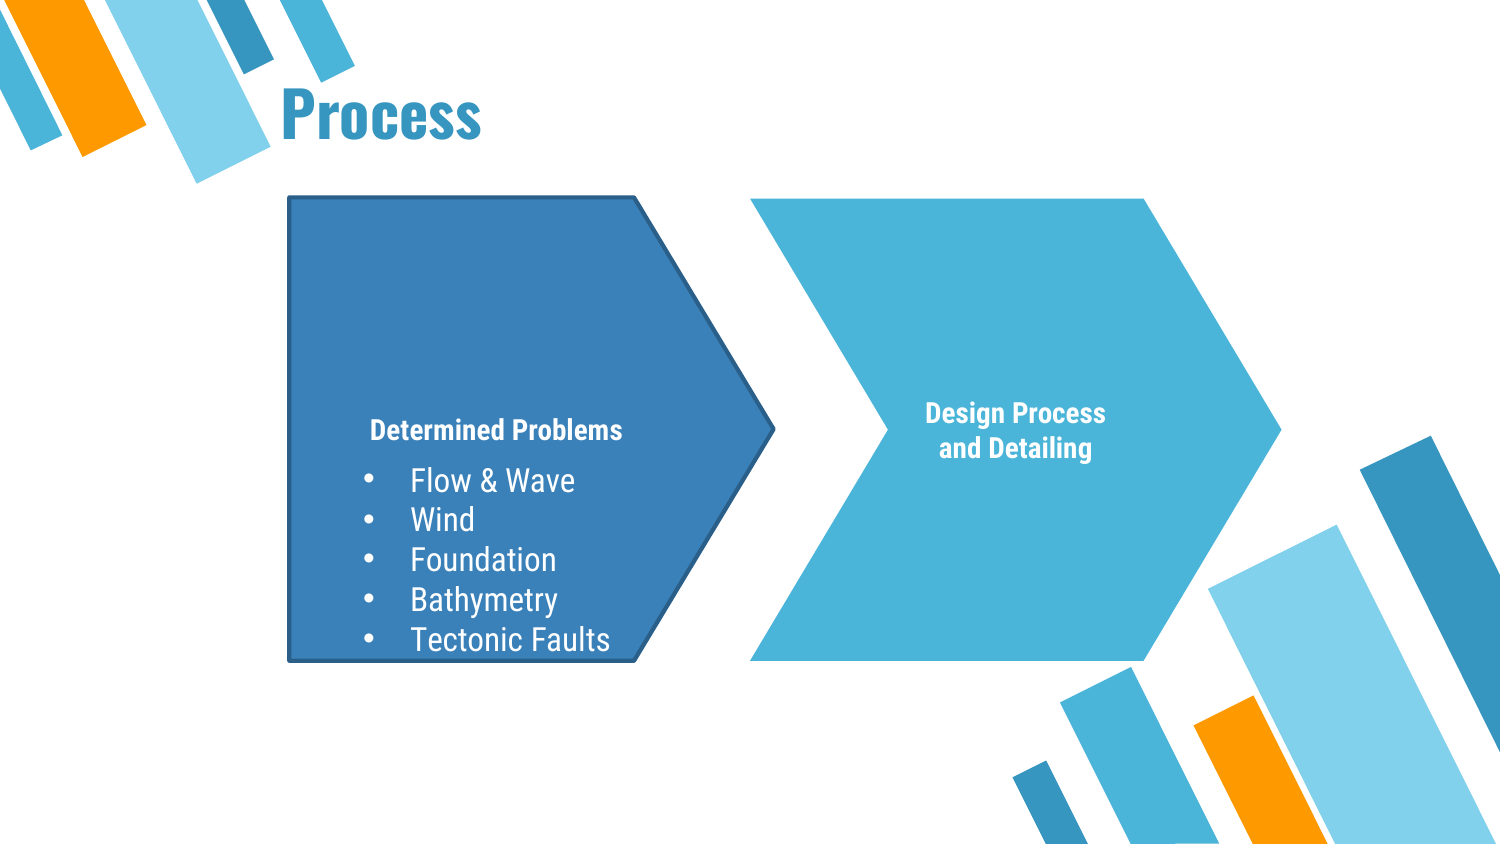

# Process
Determined Problems
Design Process and Detailing
Flow & Wave
Wind
Foundation
Bathymetry
Tectonic Faults